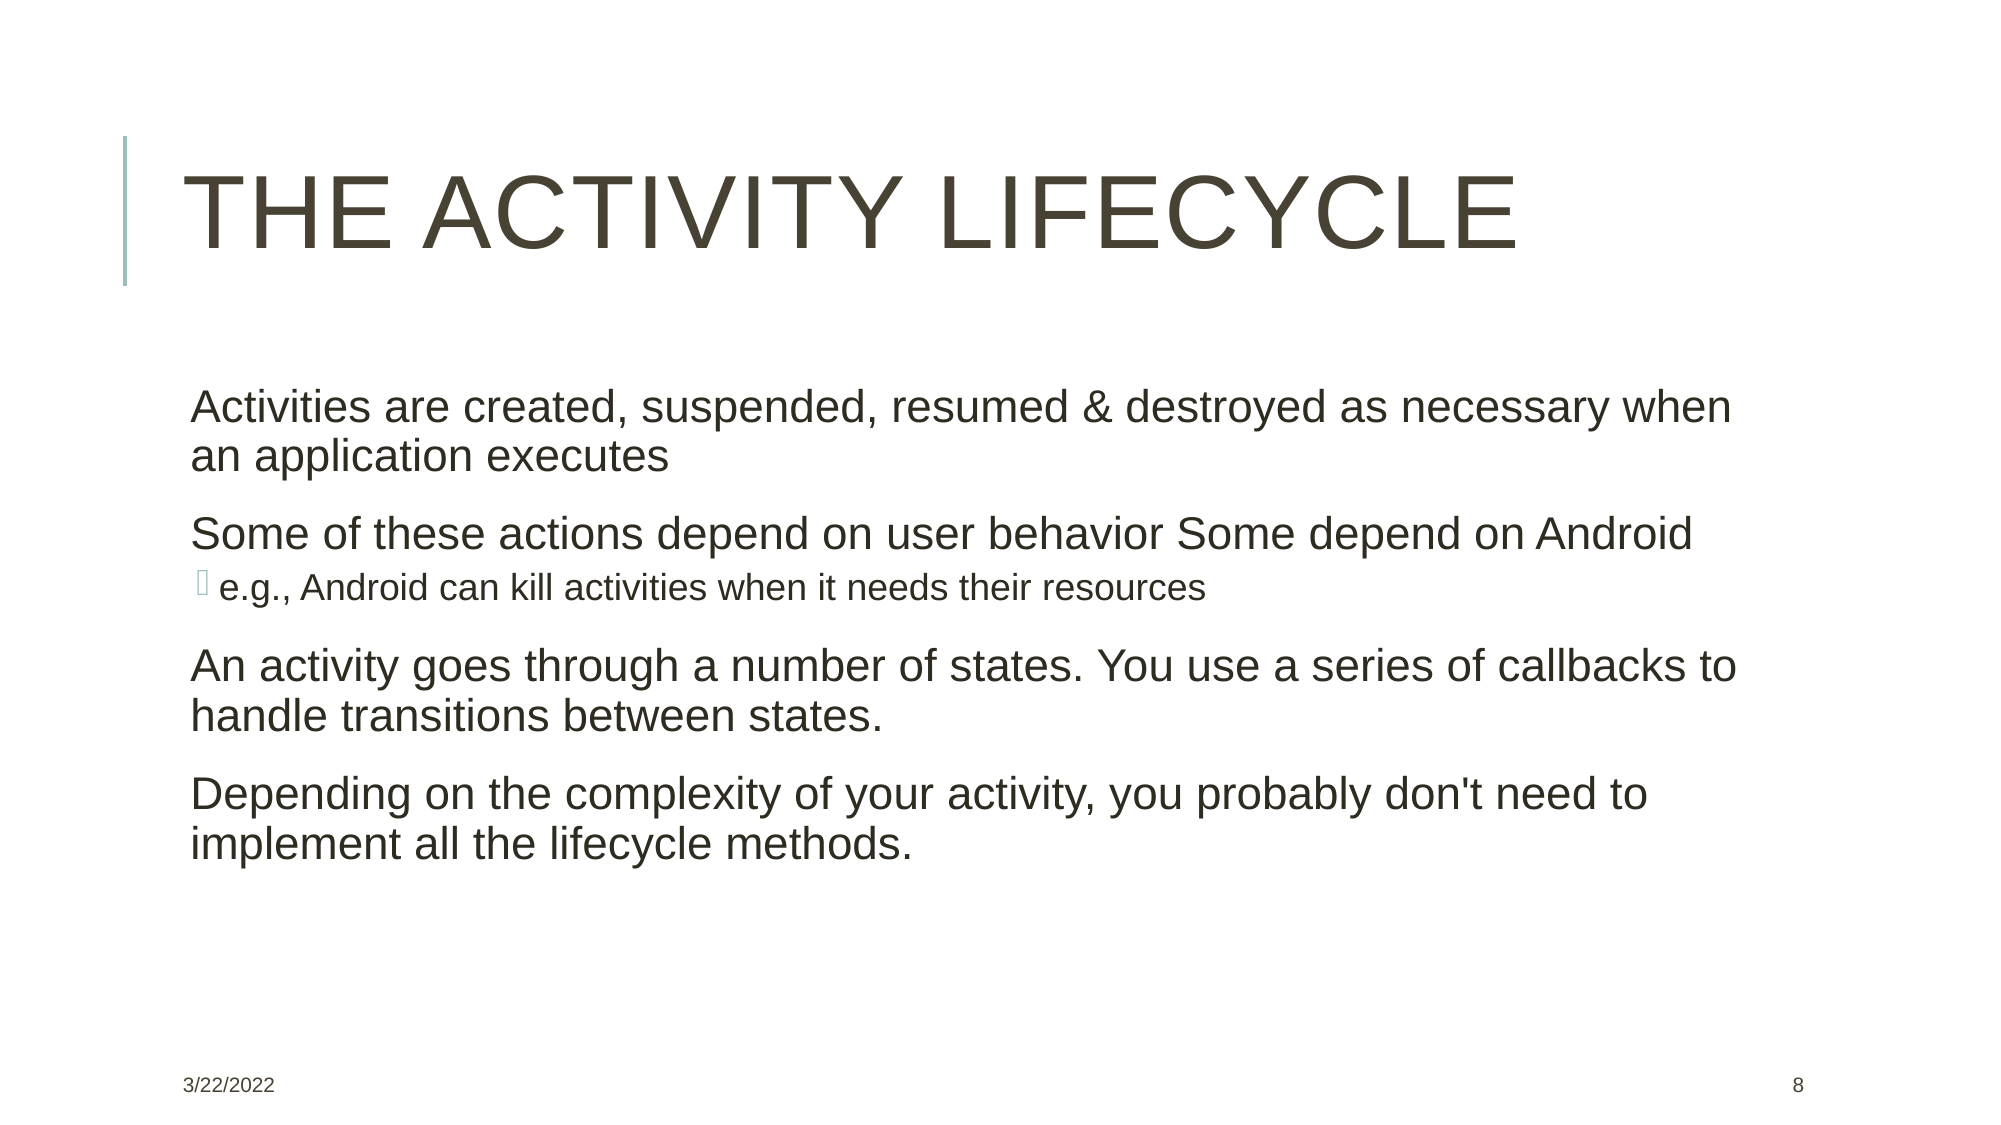

# The Activity Lifecycle
Activities are created, suspended, resumed & destroyed as necessary when an application executes
Some of these actions depend on user behavior Some depend on Android
e.g., Android can kill activities when it needs their resources
An activity goes through a number of states. You use a series of callbacks to handle transitions between states.
Depending on the complexity of your activity, you probably don't need to implement all the lifecycle methods.

3/22/2022
8